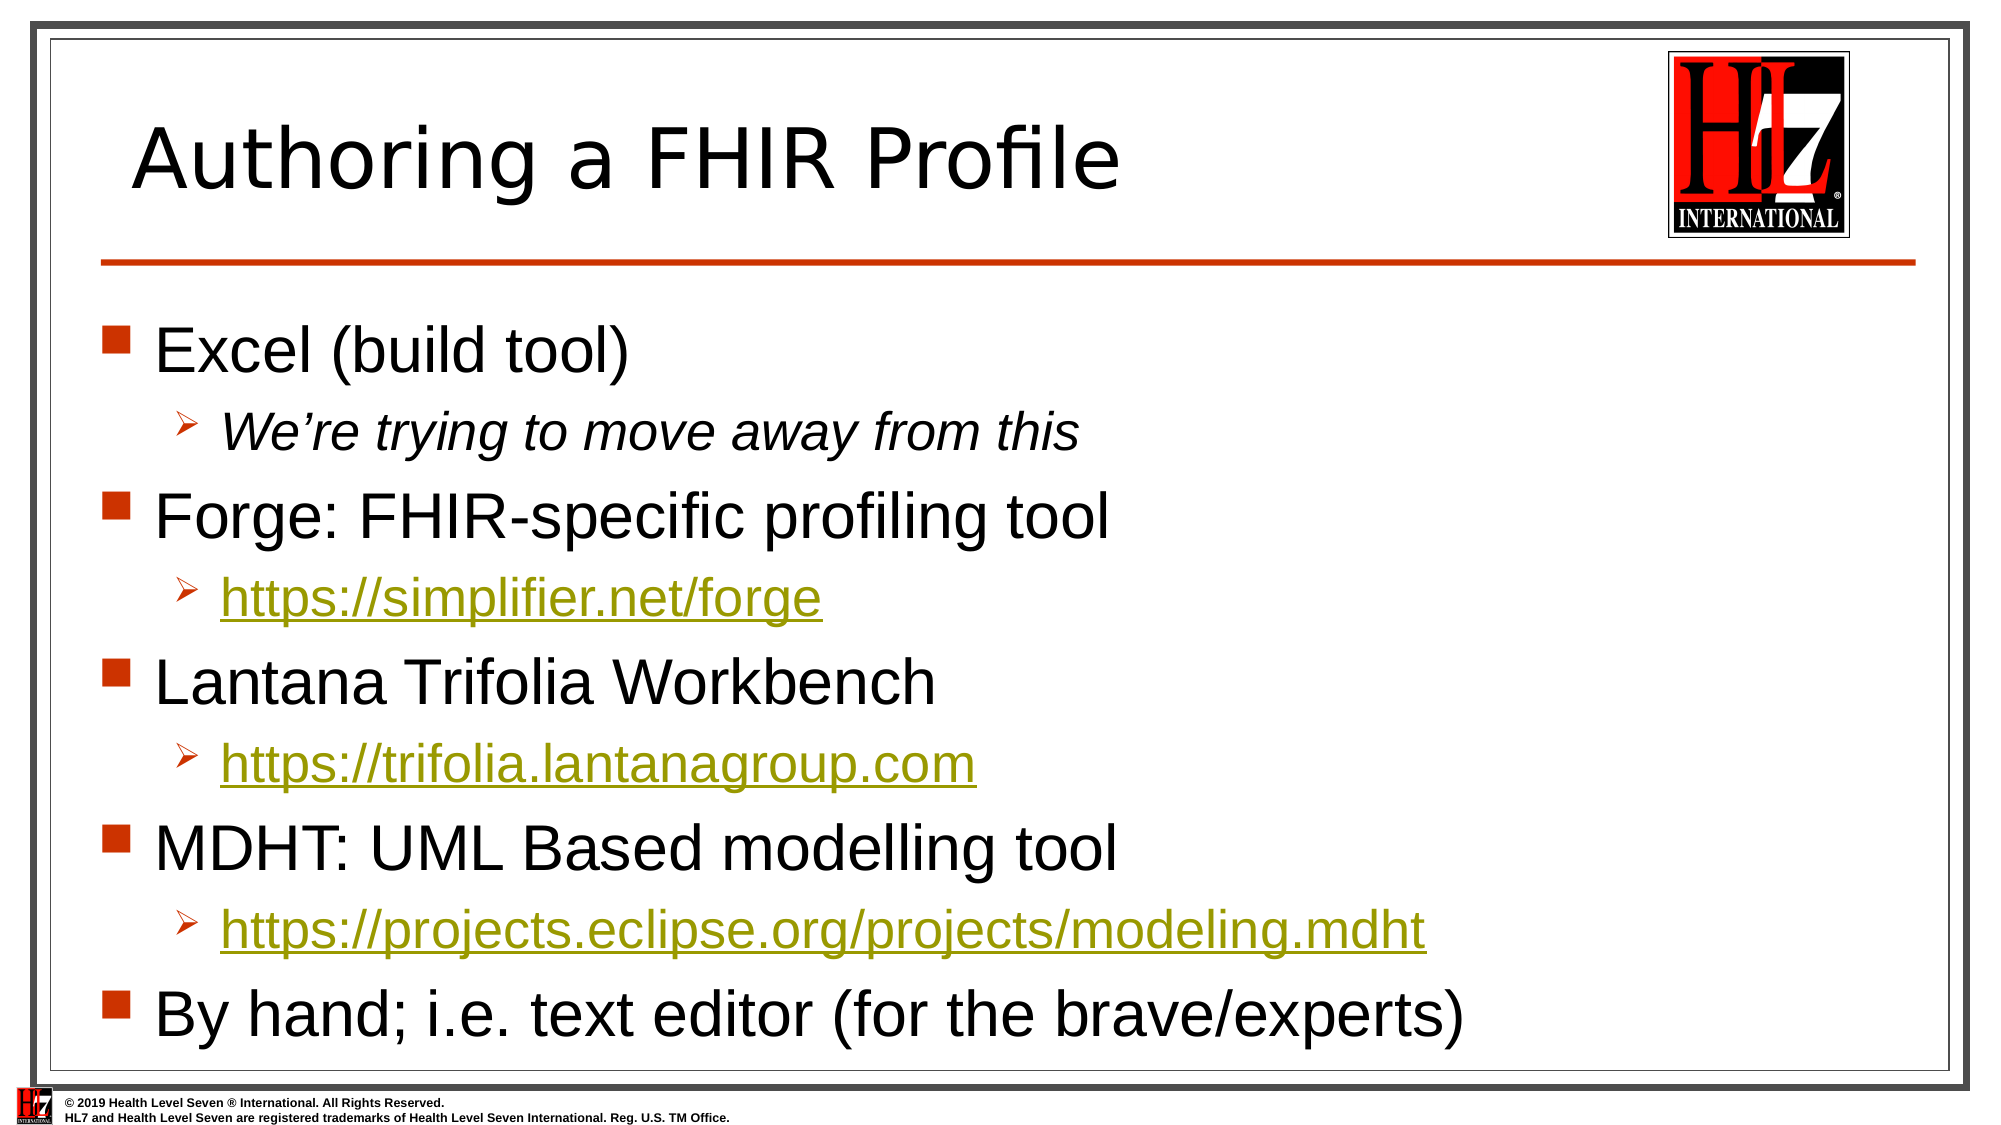

# Authoring a FHIR Profile
Excel (build tool)
We’re trying to move away from this
Forge: FHIR-specific profiling tool
https://simplifier.net/forge
Lantana Trifolia Workbench
https://trifolia.lantanagroup.com
MDHT: UML Based modelling tool
https://projects.eclipse.org/projects/modeling.mdht
By hand; i.e. text editor (for the brave/experts)